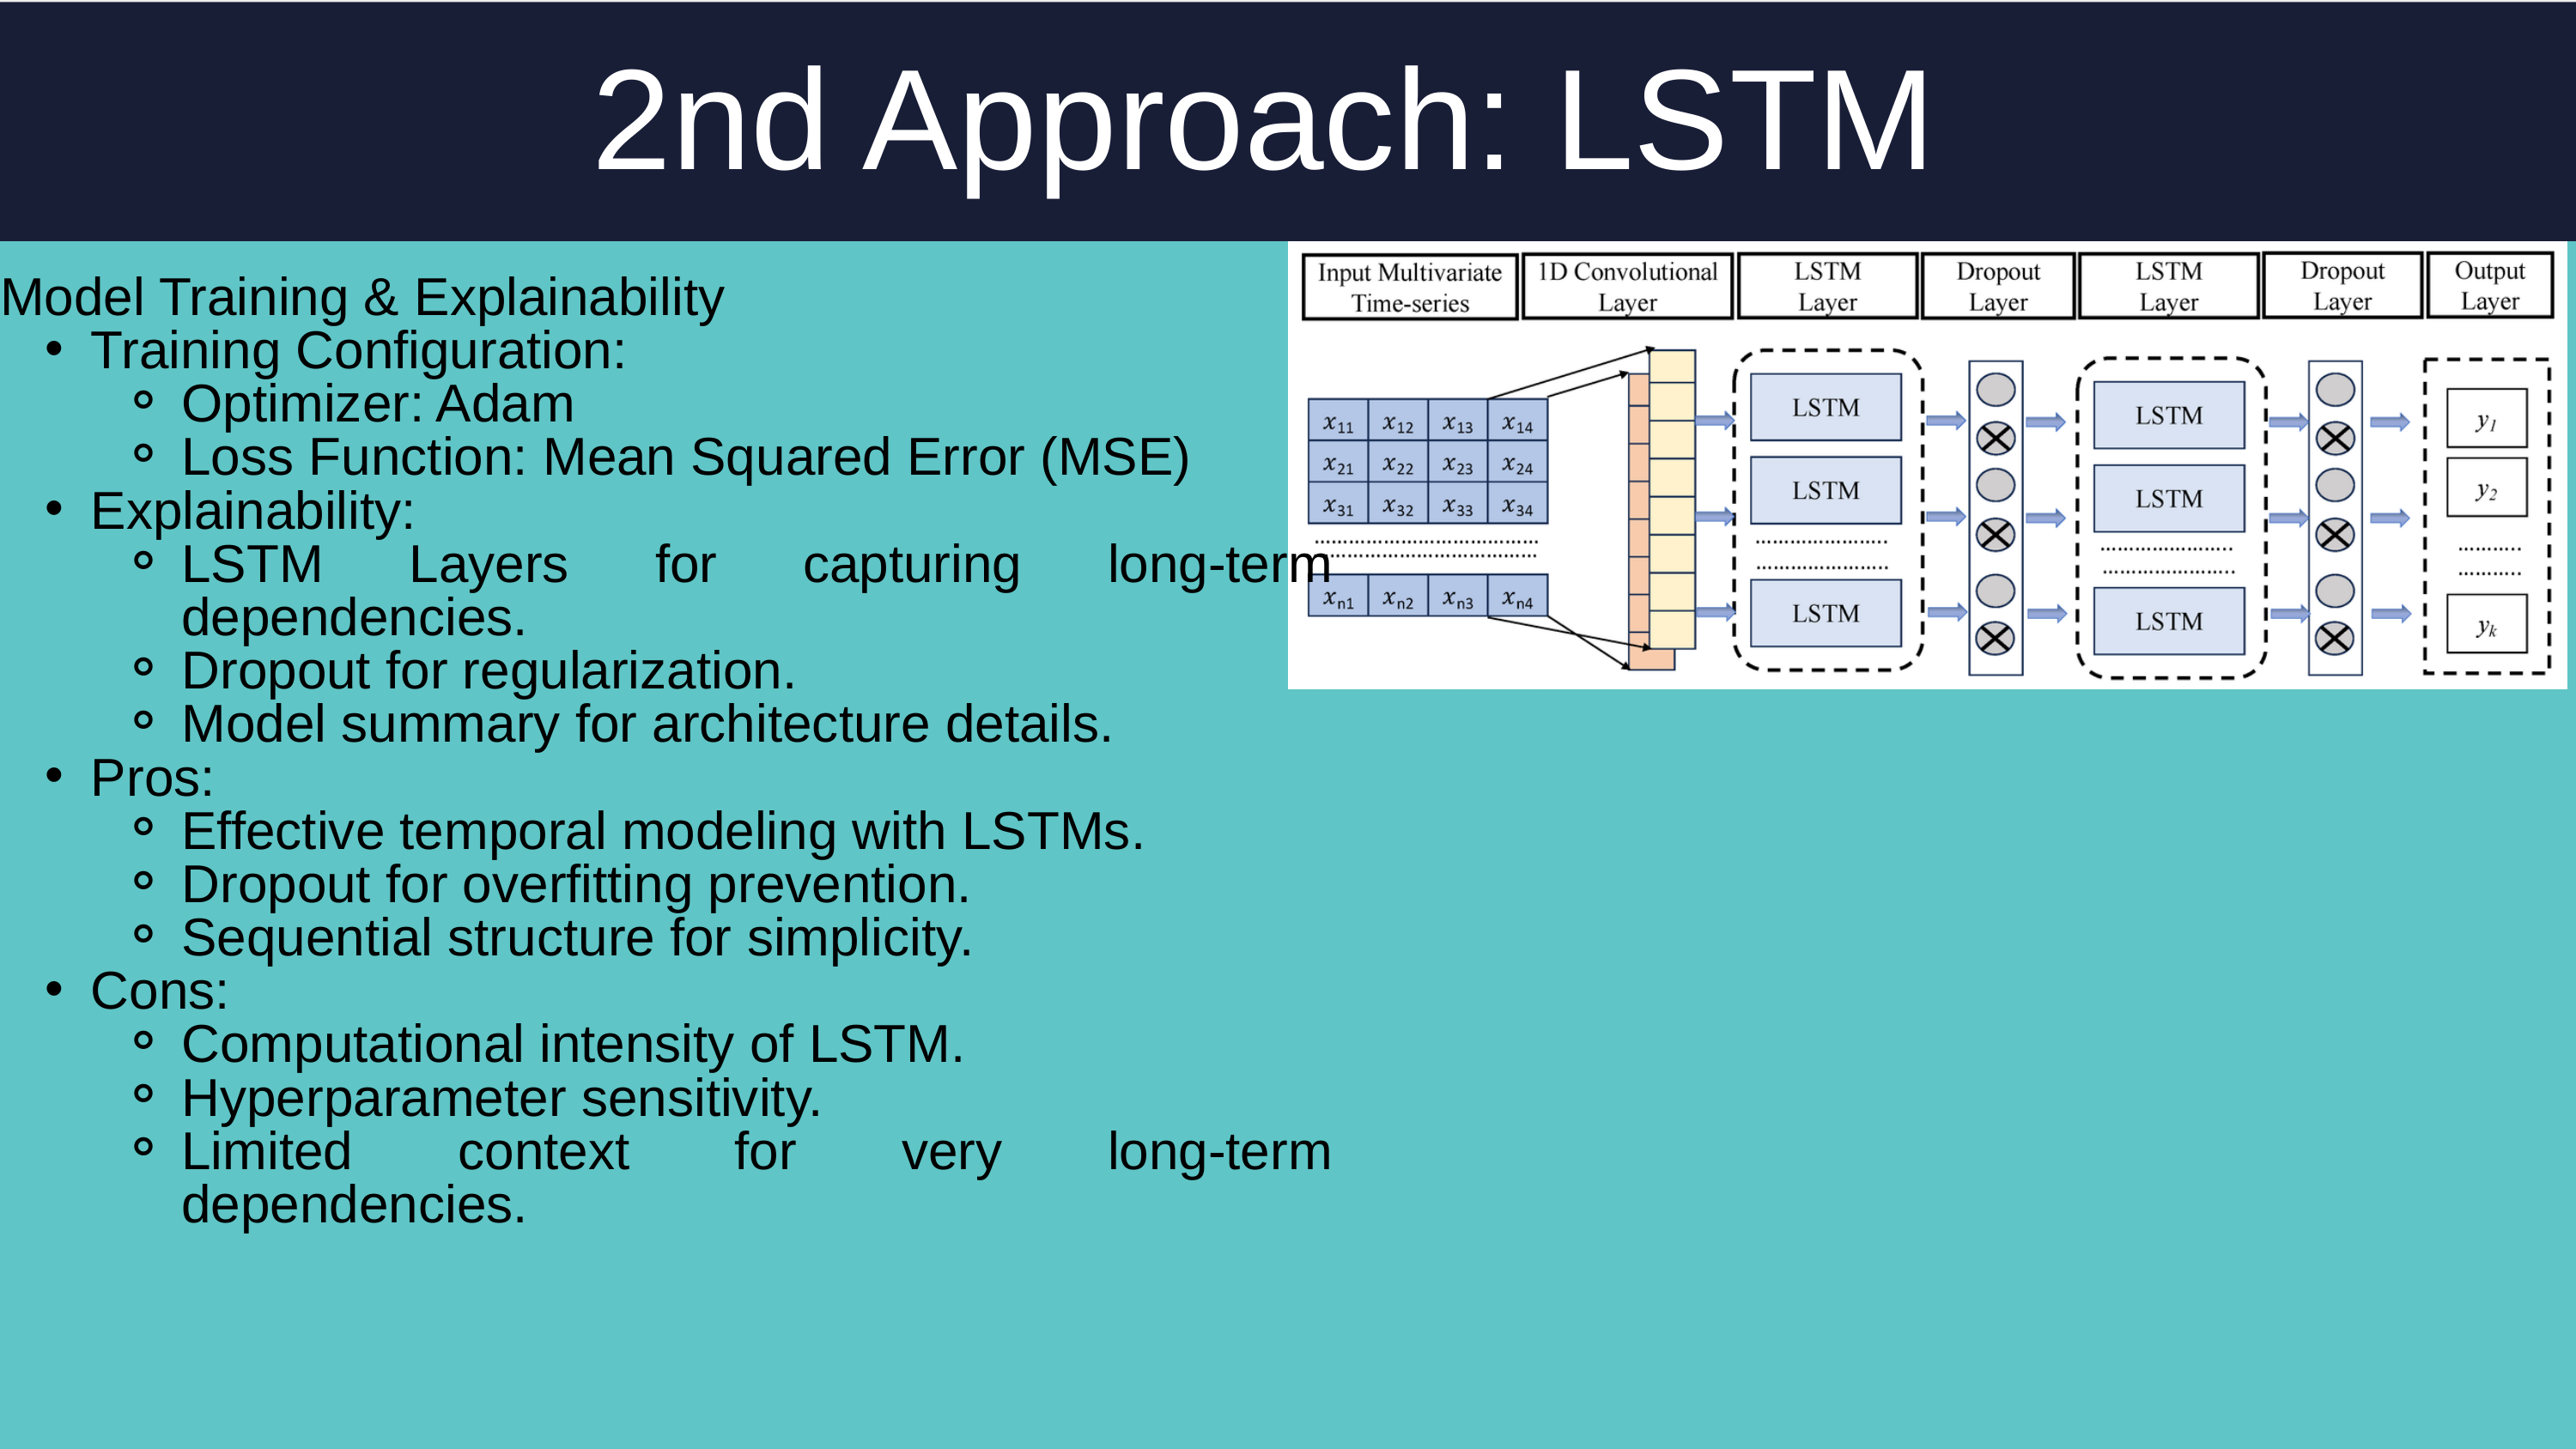

2nd Approach: LSTM

Model Training & Explainability
Training Configuration:
Optimizer: Adam
Loss Function: Mean Squared Error (MSE)
Explainability:
LSTM Layers for capturing long-term dependencies.
Dropout for regularization.
Model summary for architecture details.
Pros:
Effective temporal modeling with LSTMs.
Dropout for overfitting prevention.
Sequential structure for simplicity.
Cons:
Computational intensity of LSTM.
Hyperparameter sensitivity.
Limited context for very long-term dependencies.